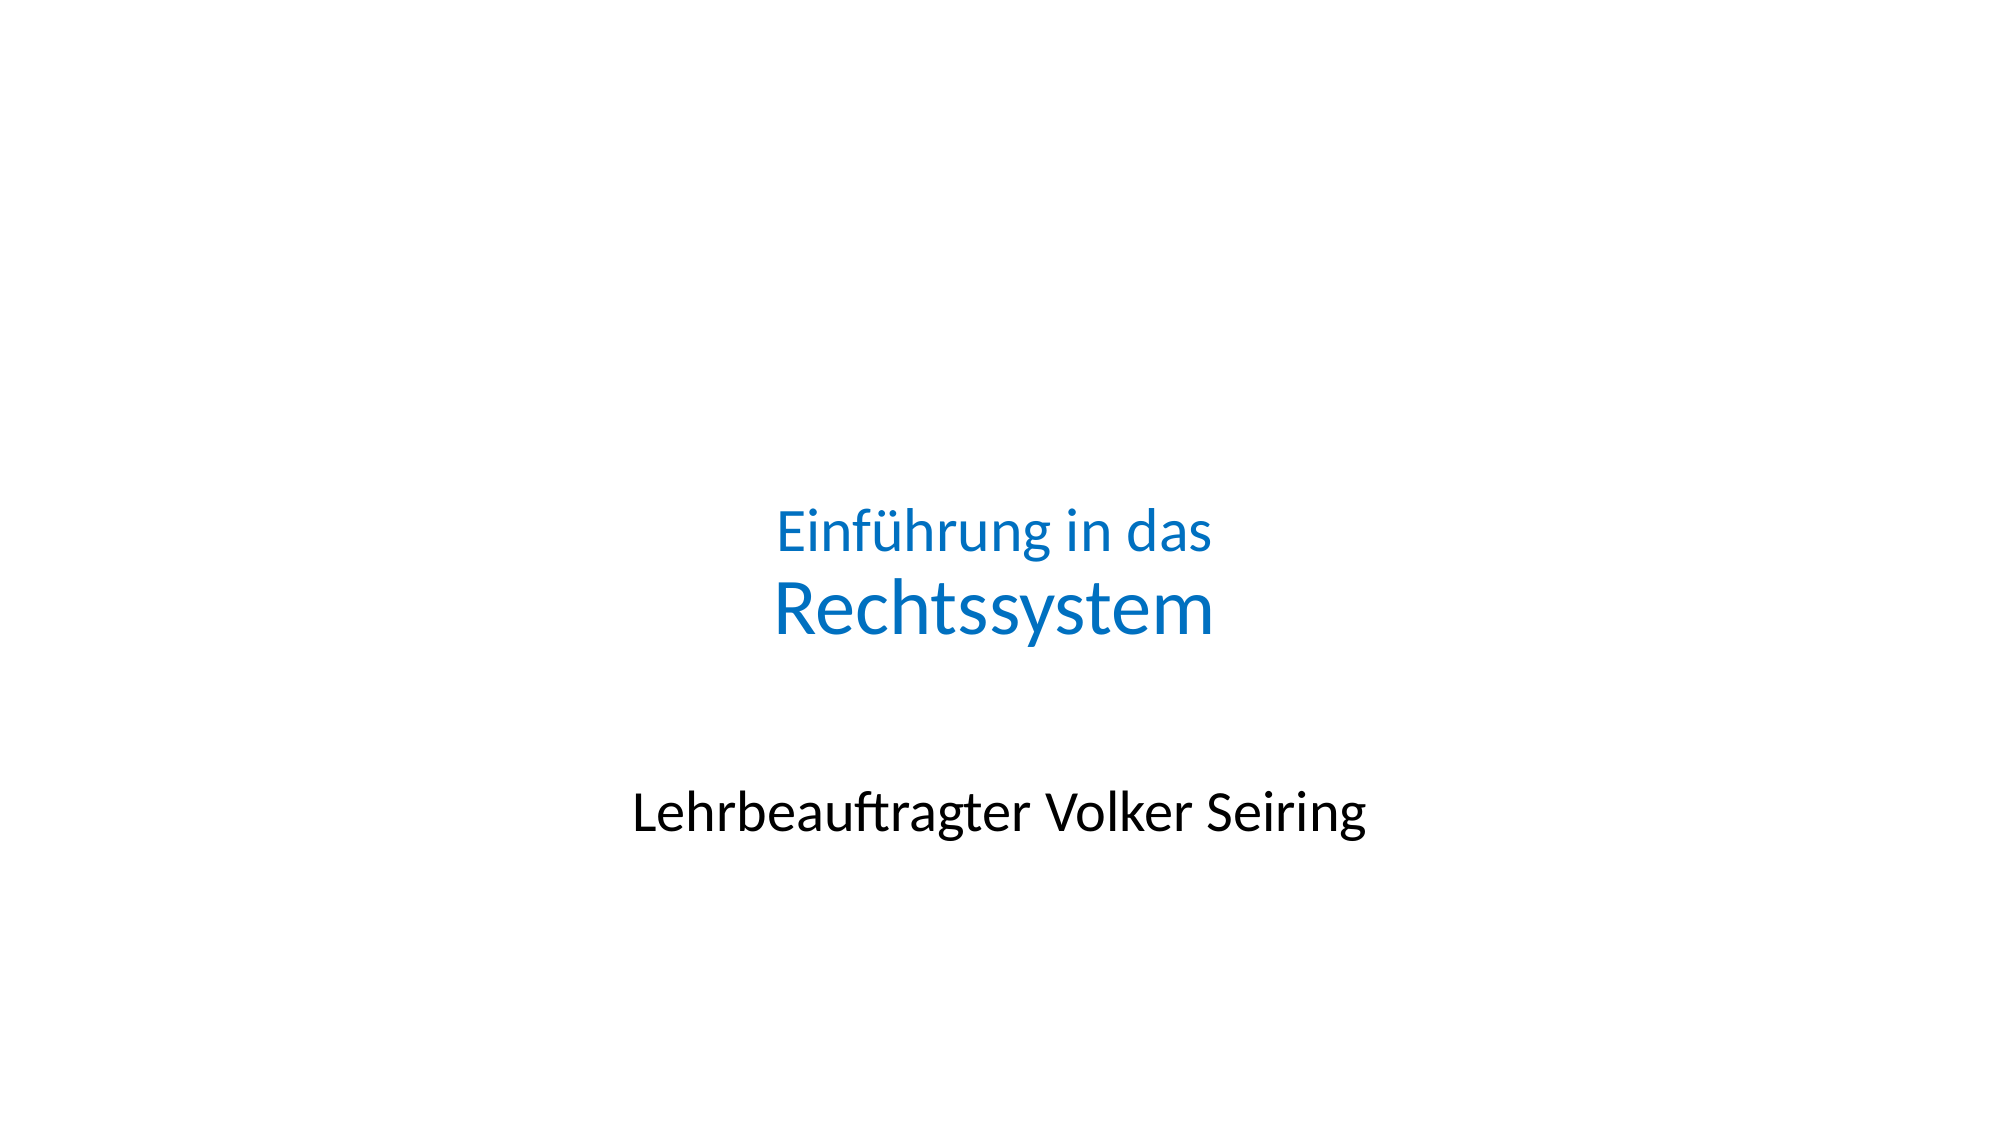

# Einführung in das Rechtssystem

Lehrbeauftragter Volker Seiring